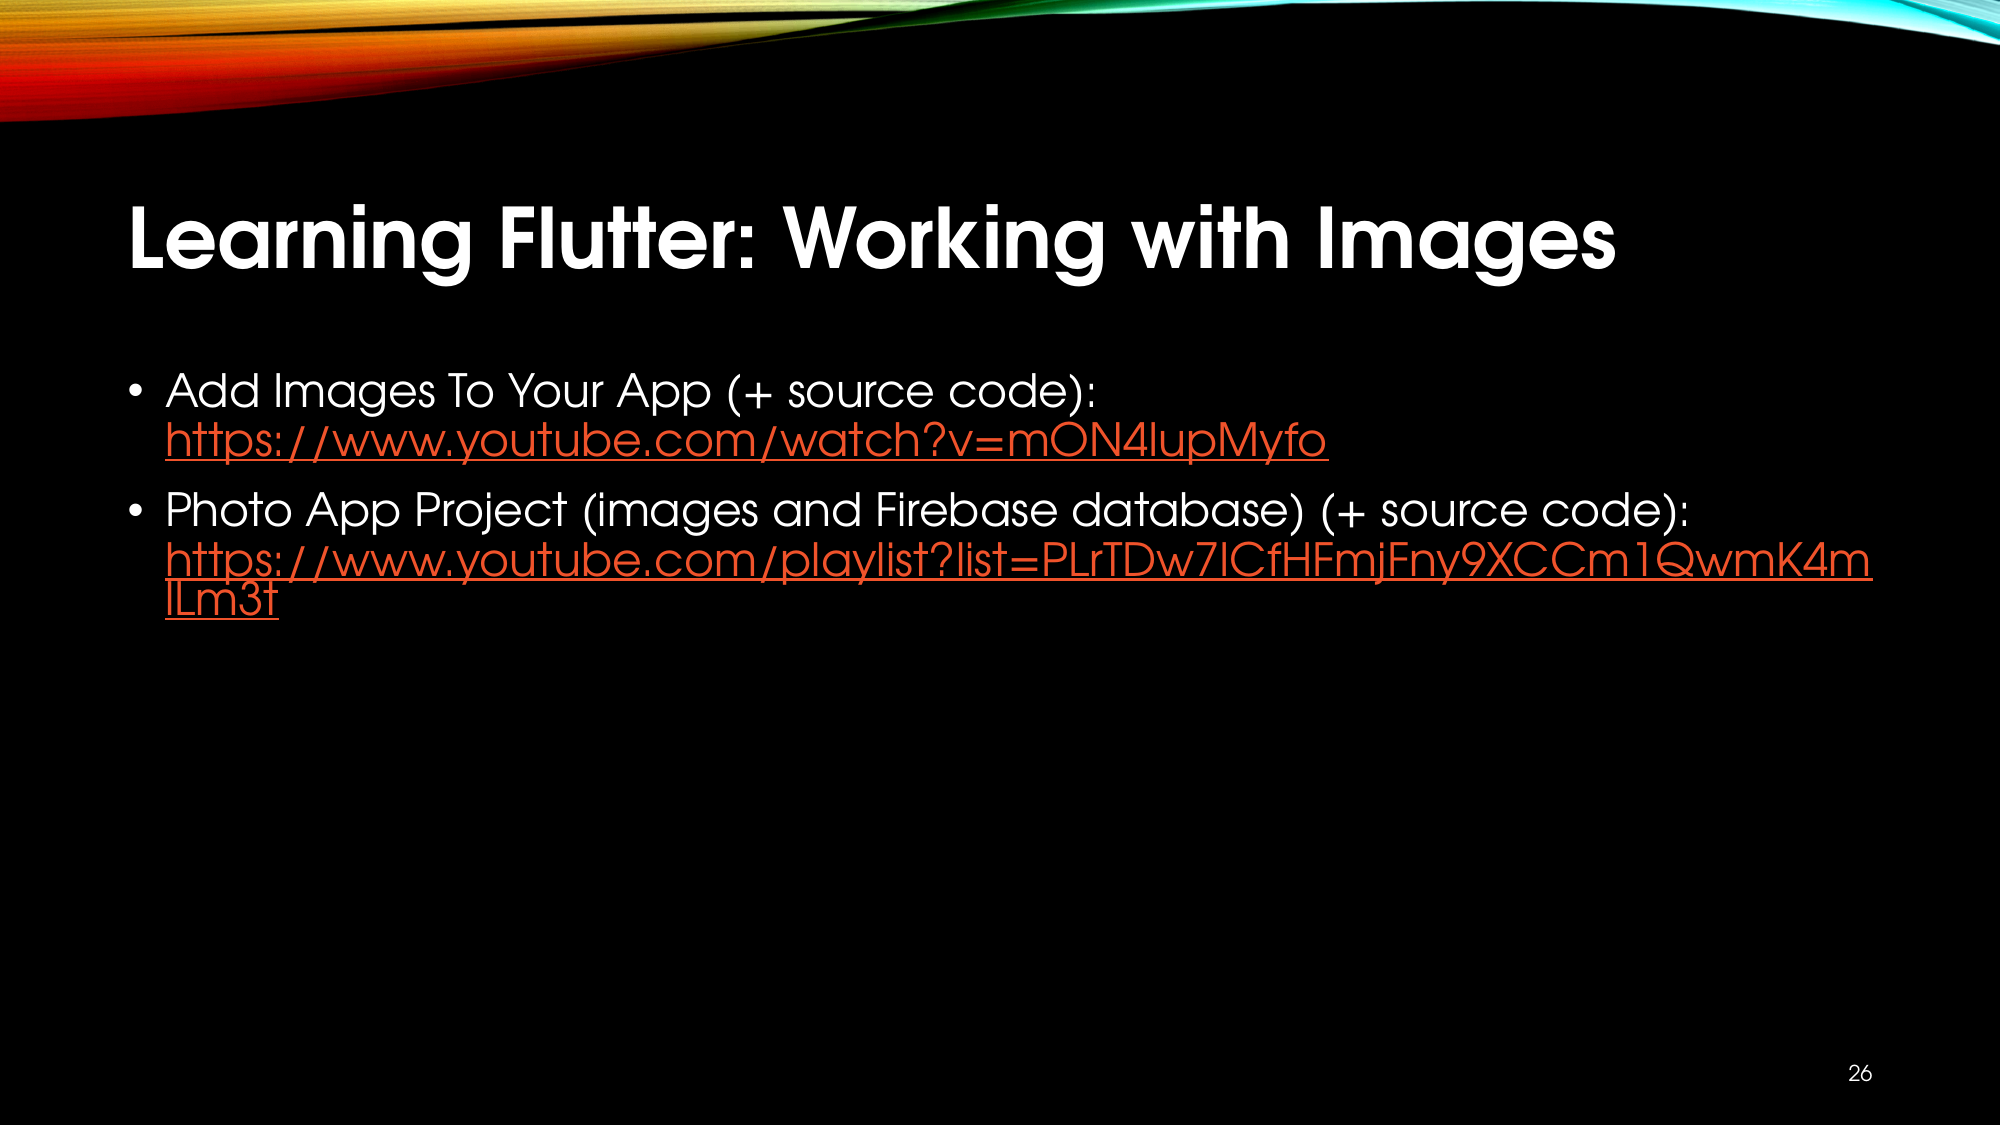

# Learning Flutter: Working with Images
Add Images To Your App (+ source code): https://www.youtube.com/watch?v=mON4IupMyfo
Photo App Project (images and Firebase database) (+ source code): https://www.youtube.com/playlist?list=PLrTDw7ICfHFmjFny9XCCm1QwmK4mlLm3t
26